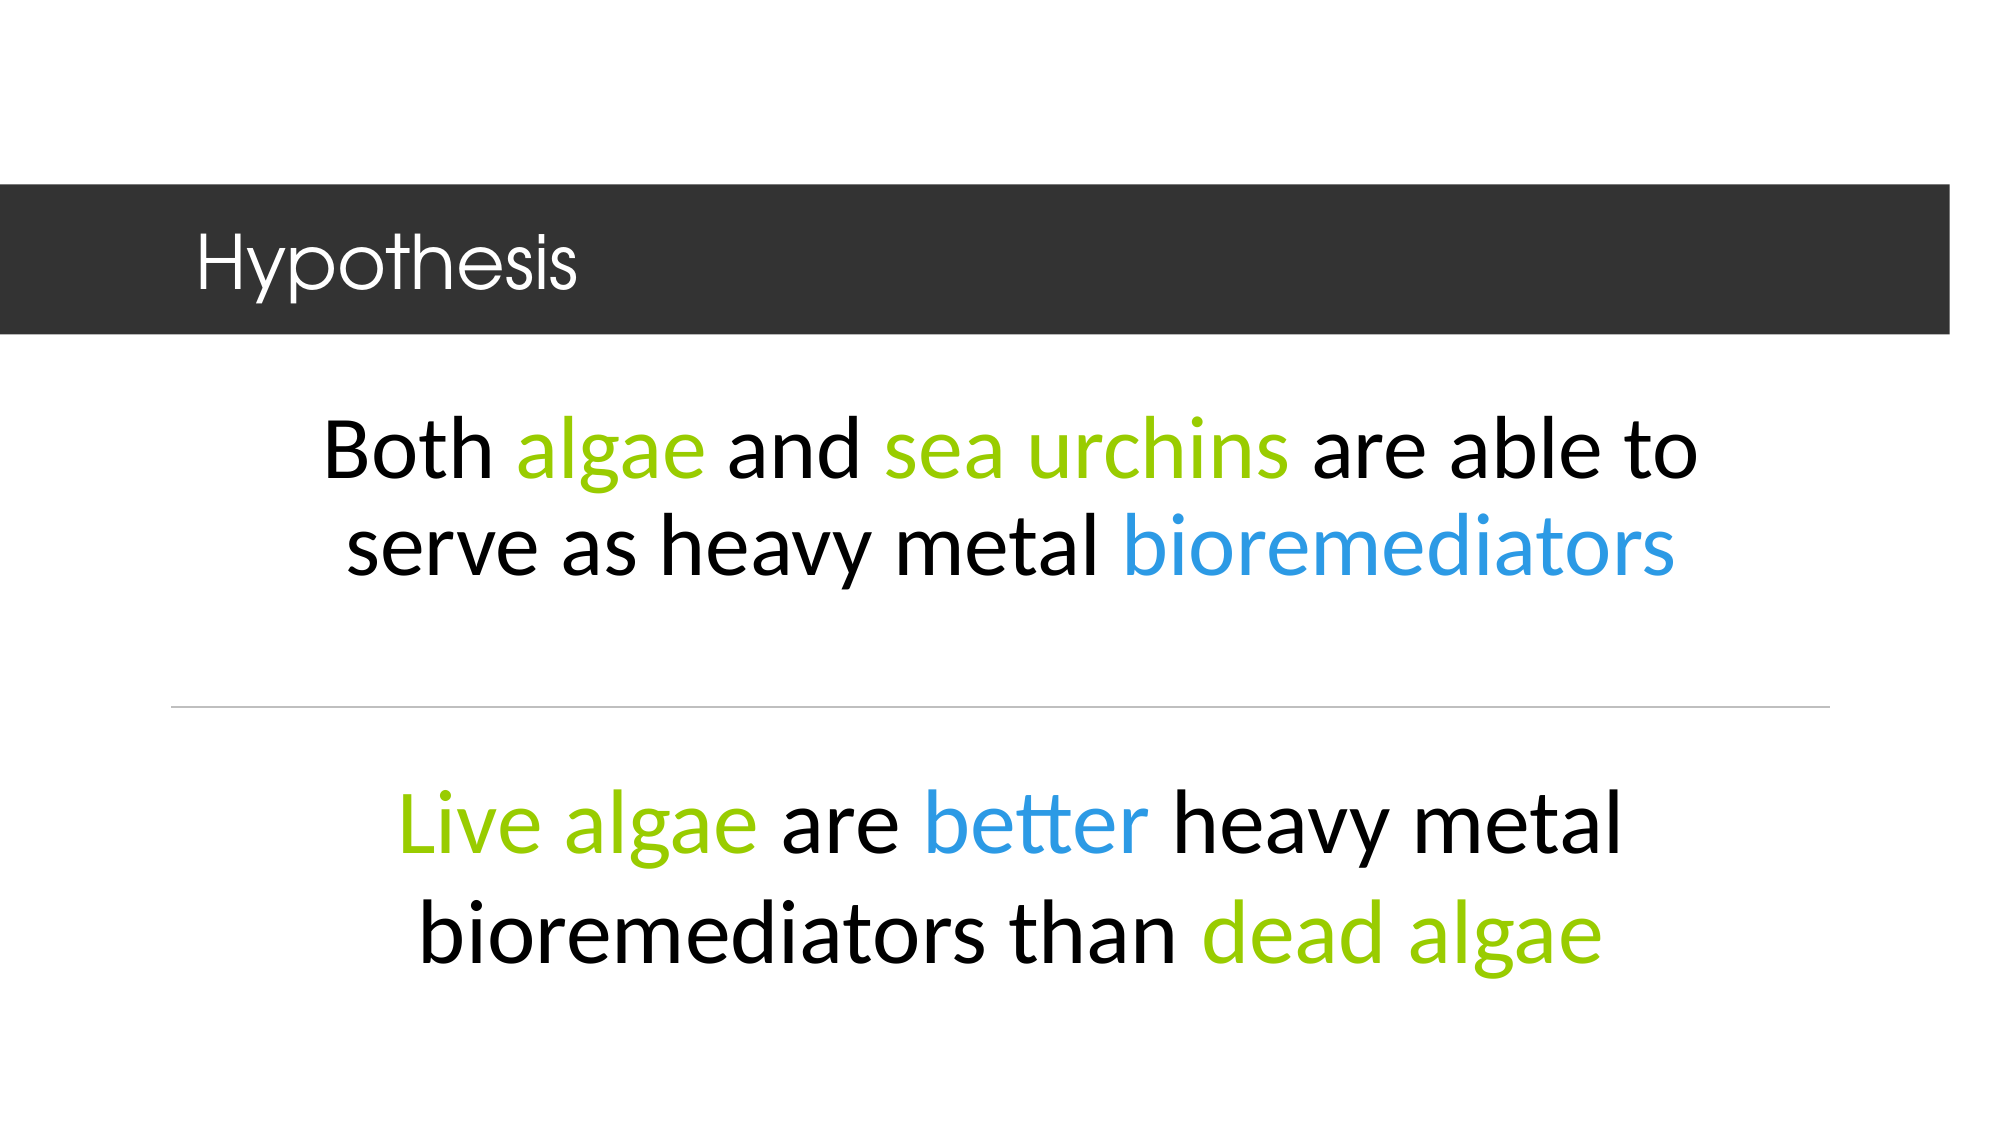

# Hypothesis
Both algae and sea urchins are able to serve as heavy metal bioremediators
Live algae are better heavy metal bioremediators than dead algae
12